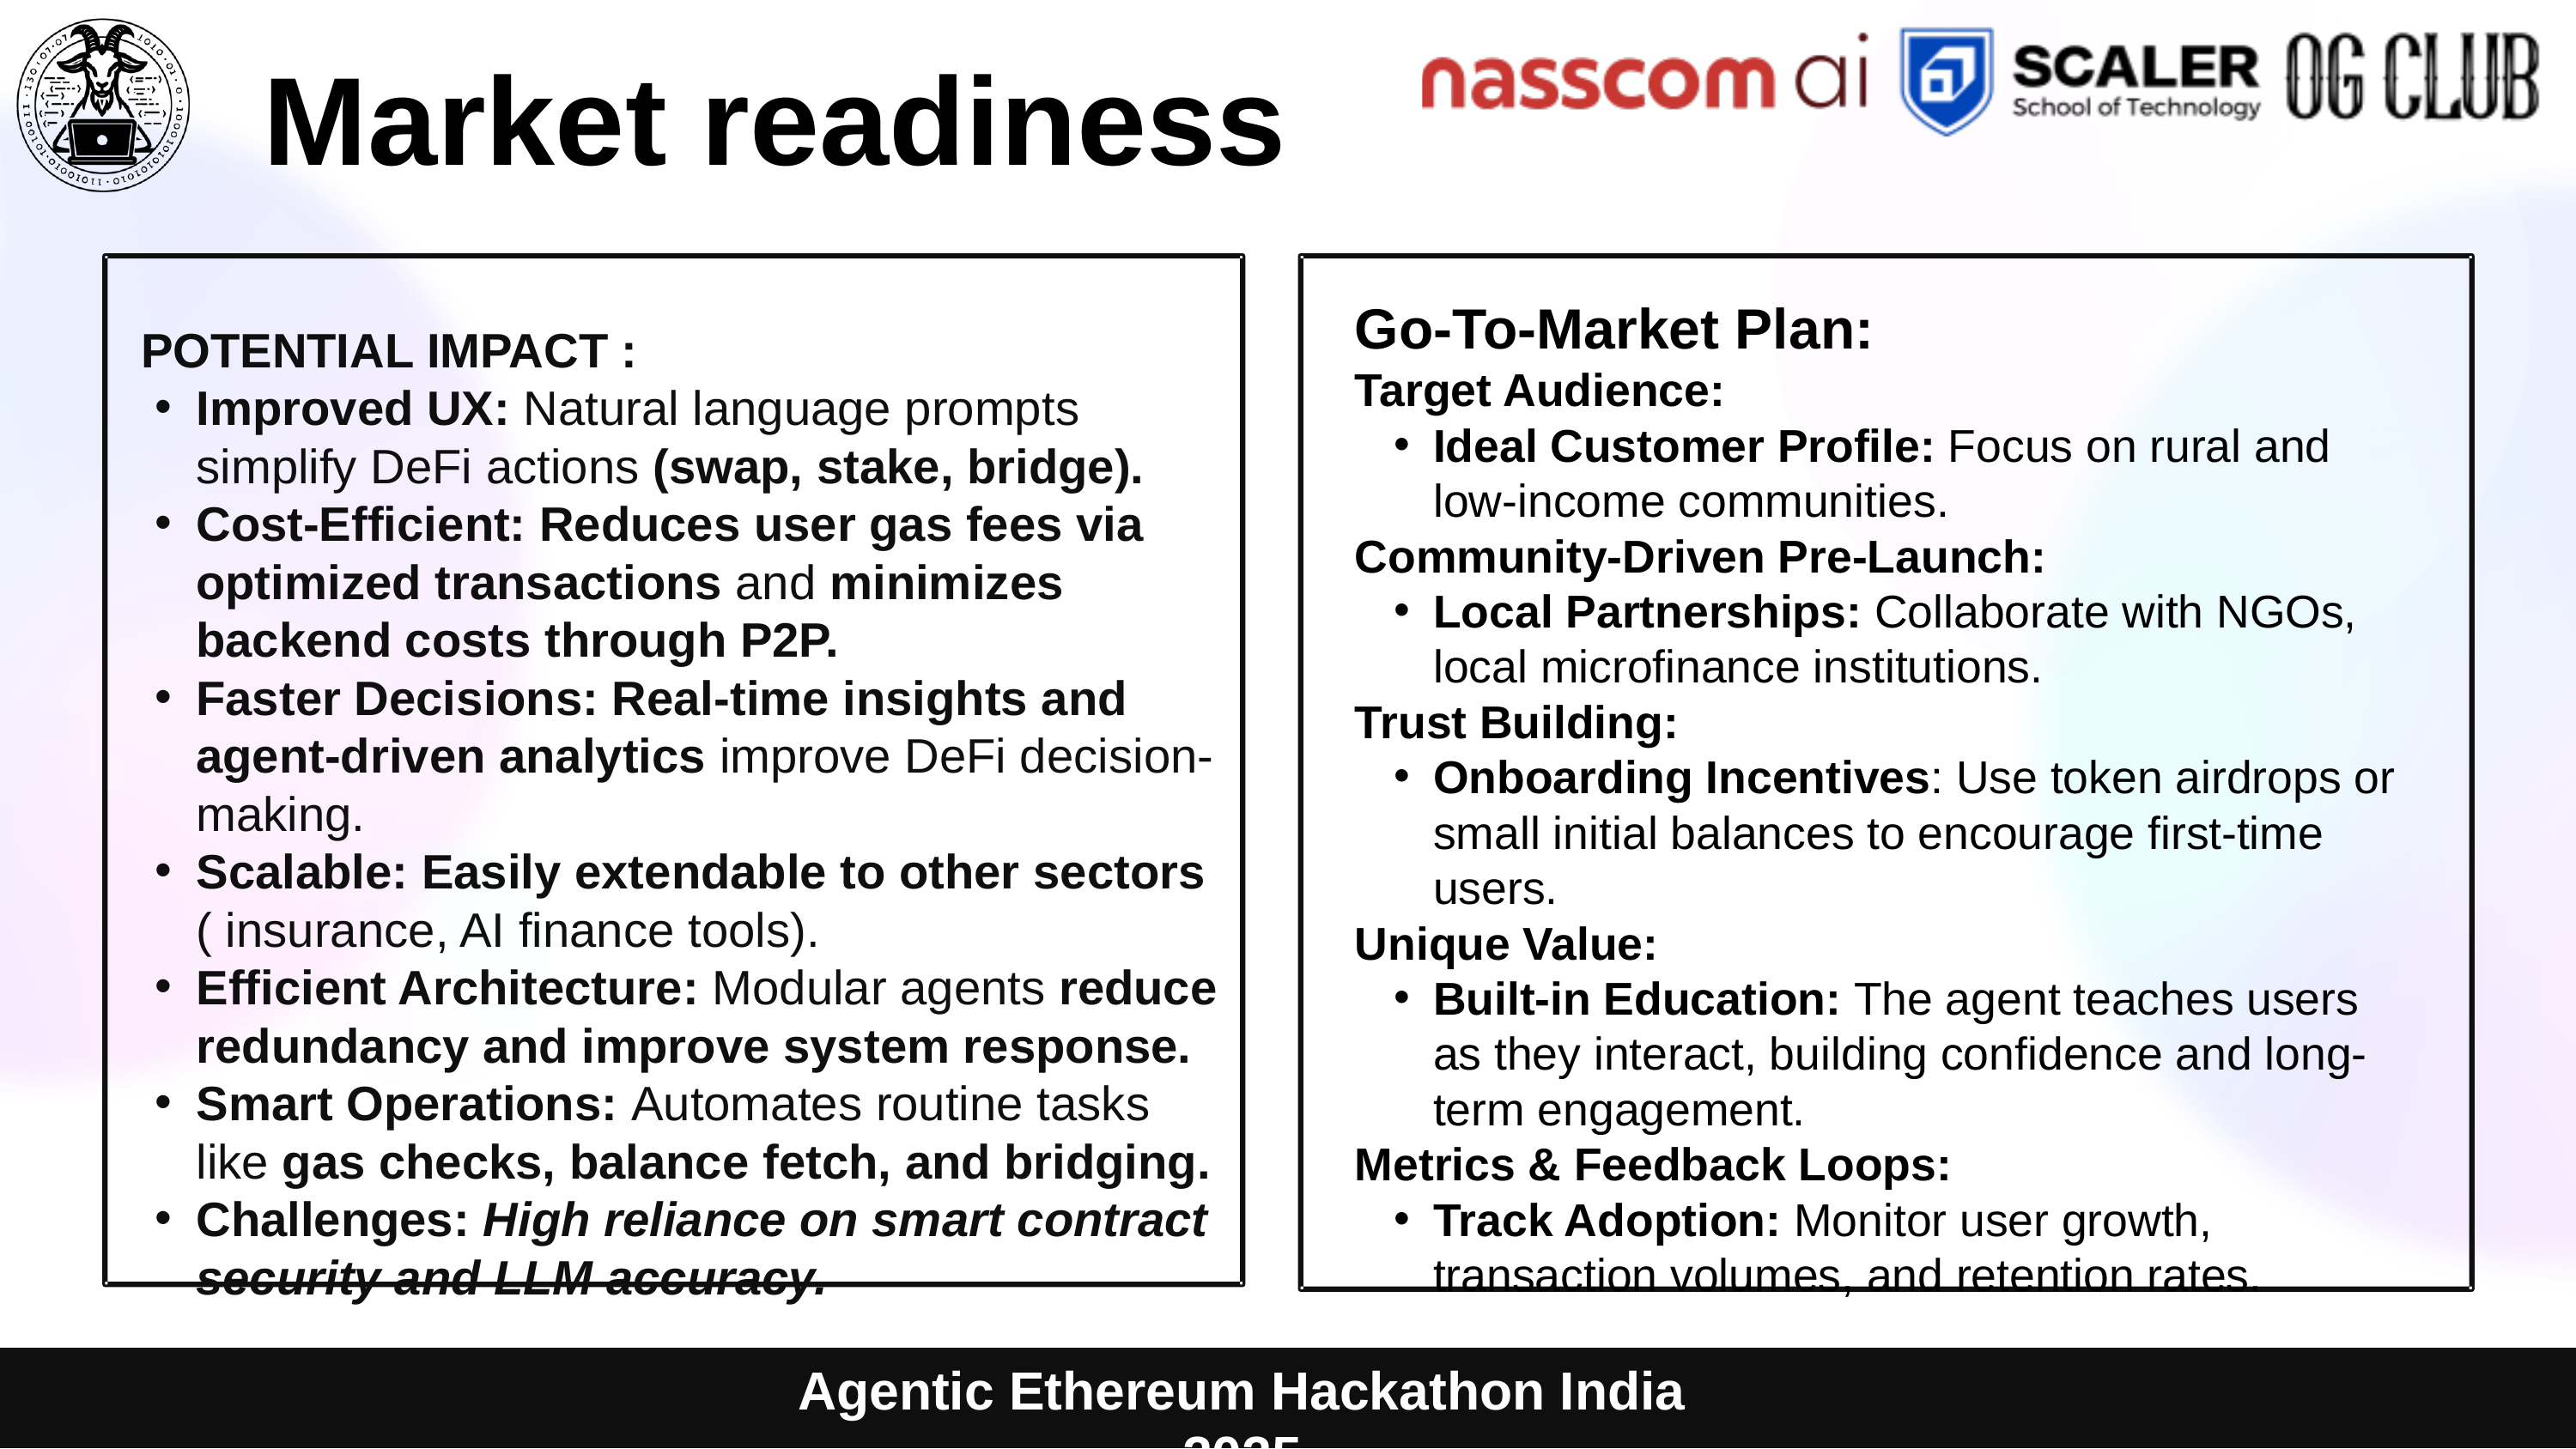

Market readiness

Go-To-Market Plan:
Target Audience:
Ideal Customer Profile: Focus on rural and low-income communities.
Community-Driven Pre-Launch:
Local Partnerships: Collaborate with NGOs, local microfinance institutions.
Trust Building:
Onboarding Incentives: Use token airdrops or small initial balances to encourage first-time users.
Unique Value:
Built-in Education: The agent teaches users as they interact, building confidence and long-term engagement.
Metrics & Feedback Loops:
Track Adoption: Monitor user growth, transaction volumes, and retention rates.
  POTENTIAL IMPACT :
Improved UX: Natural language prompts simplify DeFi actions (swap, stake, bridge).
Cost-Efficient: Reduces user gas fees via optimized transactions and minimizes backend costs through P2P.
Faster Decisions: Real-time insights and agent-driven analytics improve DeFi decision-making.
Scalable: Easily extendable to other sectors ( insurance, AI finance tools).
Efficient Architecture: Modular agents reduce redundancy and improve system response.
Smart Operations: Automates routine tasks like gas checks, balance fetch, and bridging.
Challenges: High reliance on smart contract security and LLM accuracy.

Agentic Ethereum Hackathon India 2025